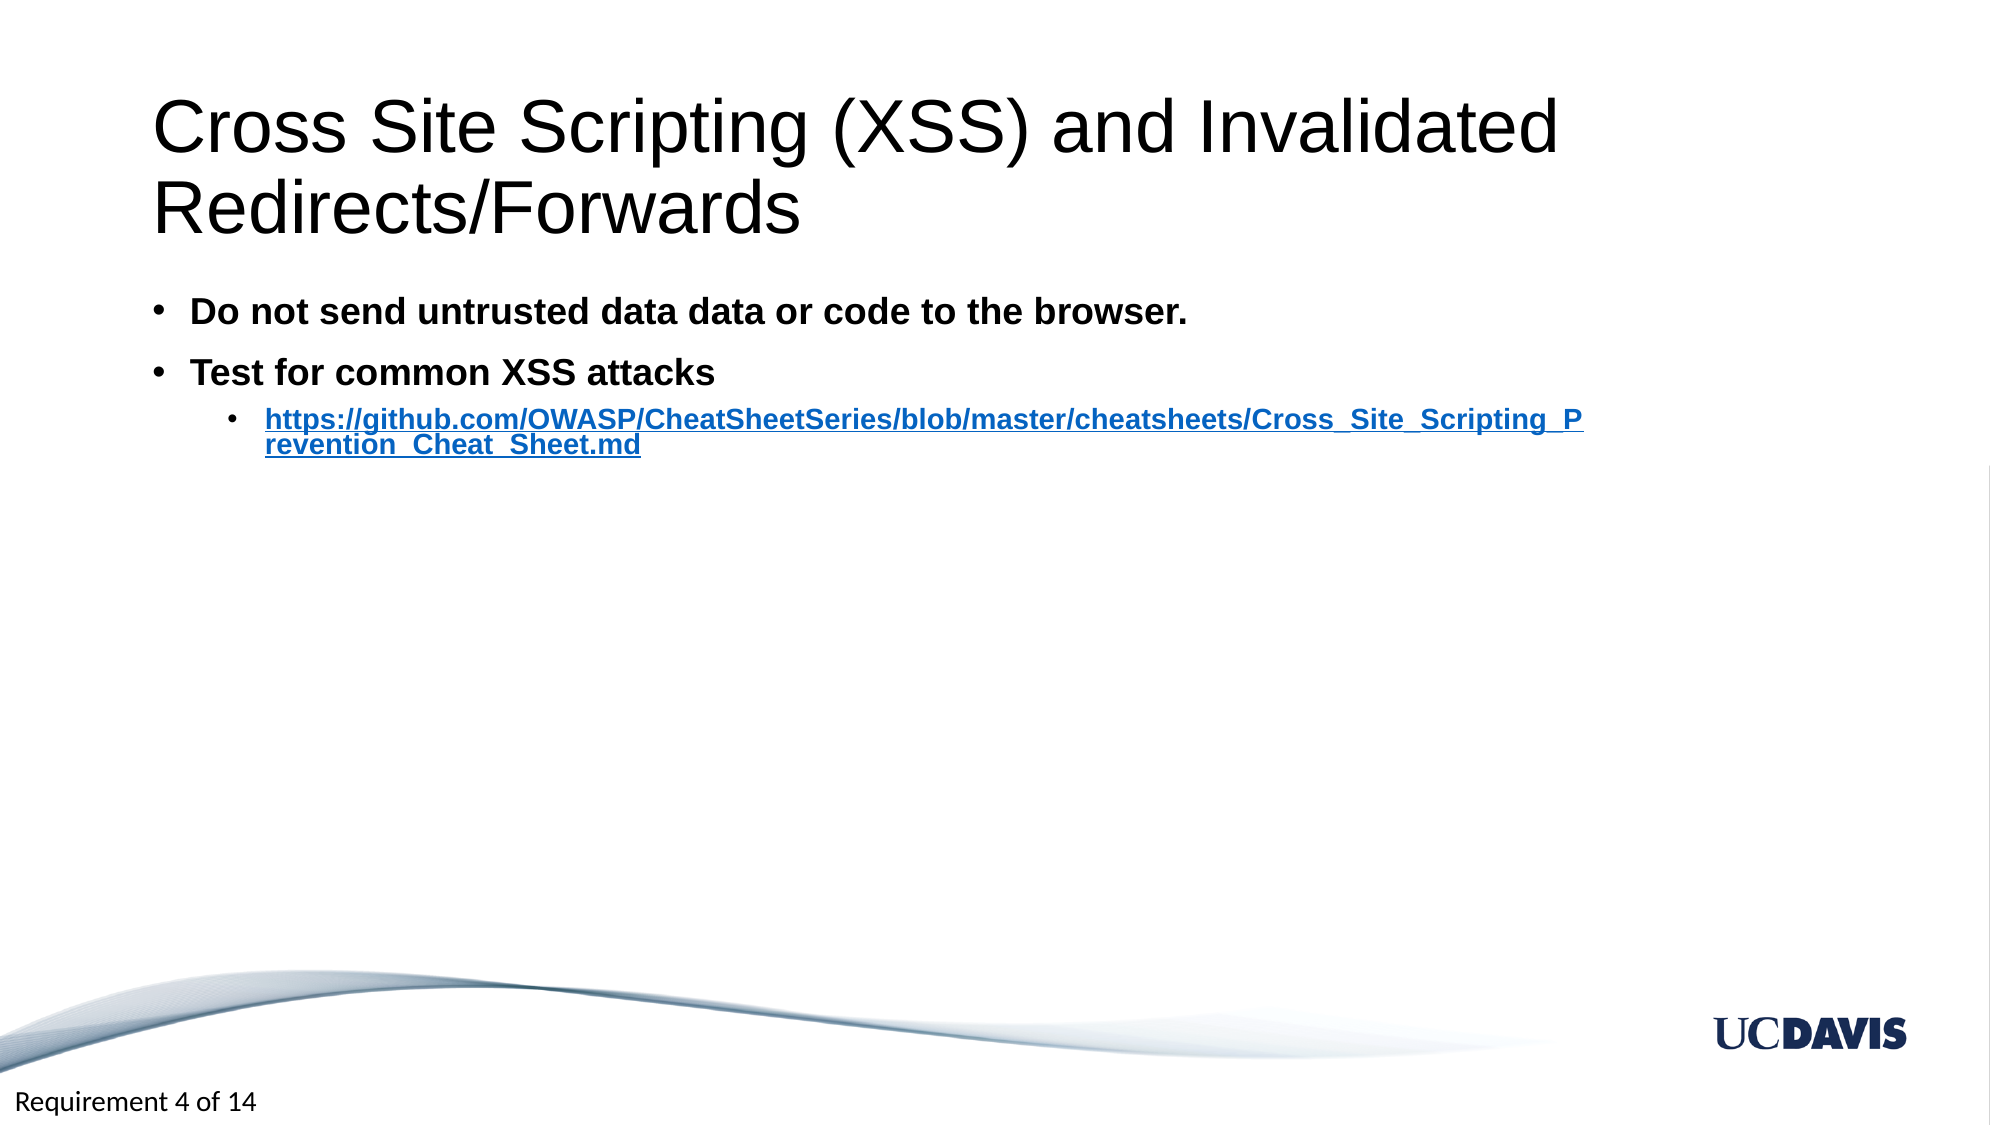

# Cross Site Scripting (XSS) and Invalidated Redirects/Forwards
Do not send untrusted data data or code to the browser.
Test for common XSS attacks
https://github.com/OWASP/CheatSheetSeries/blob/master/cheatsheets/Cross_Site_Scripting_Prevention_Cheat_Sheet.md

Requirement 4 of 14